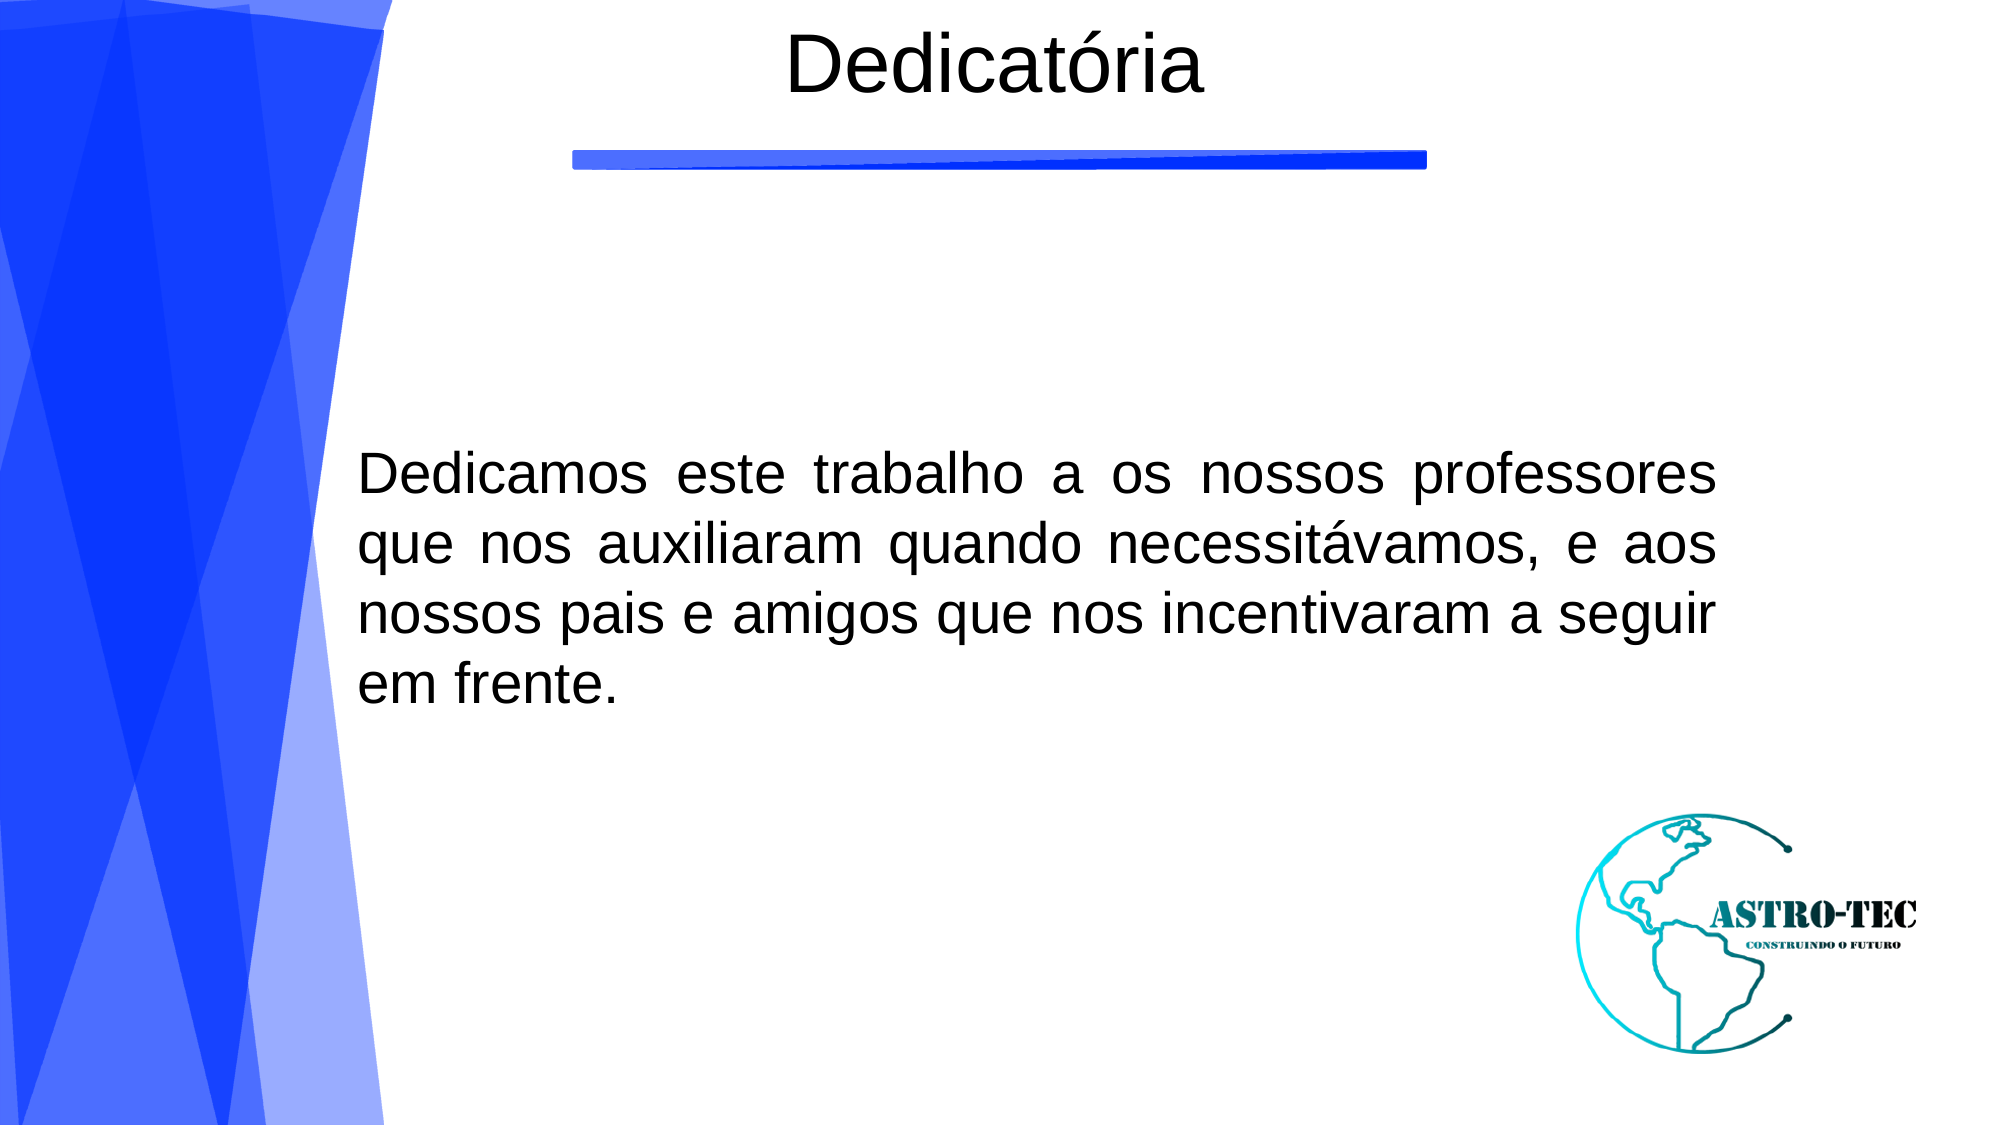

Dedicatória
Dedicamos este trabalho a os nossos professores que nos auxiliaram quando necessitávamos, e aos nossos pais e amigos que nos incentivaram a seguir em frente.